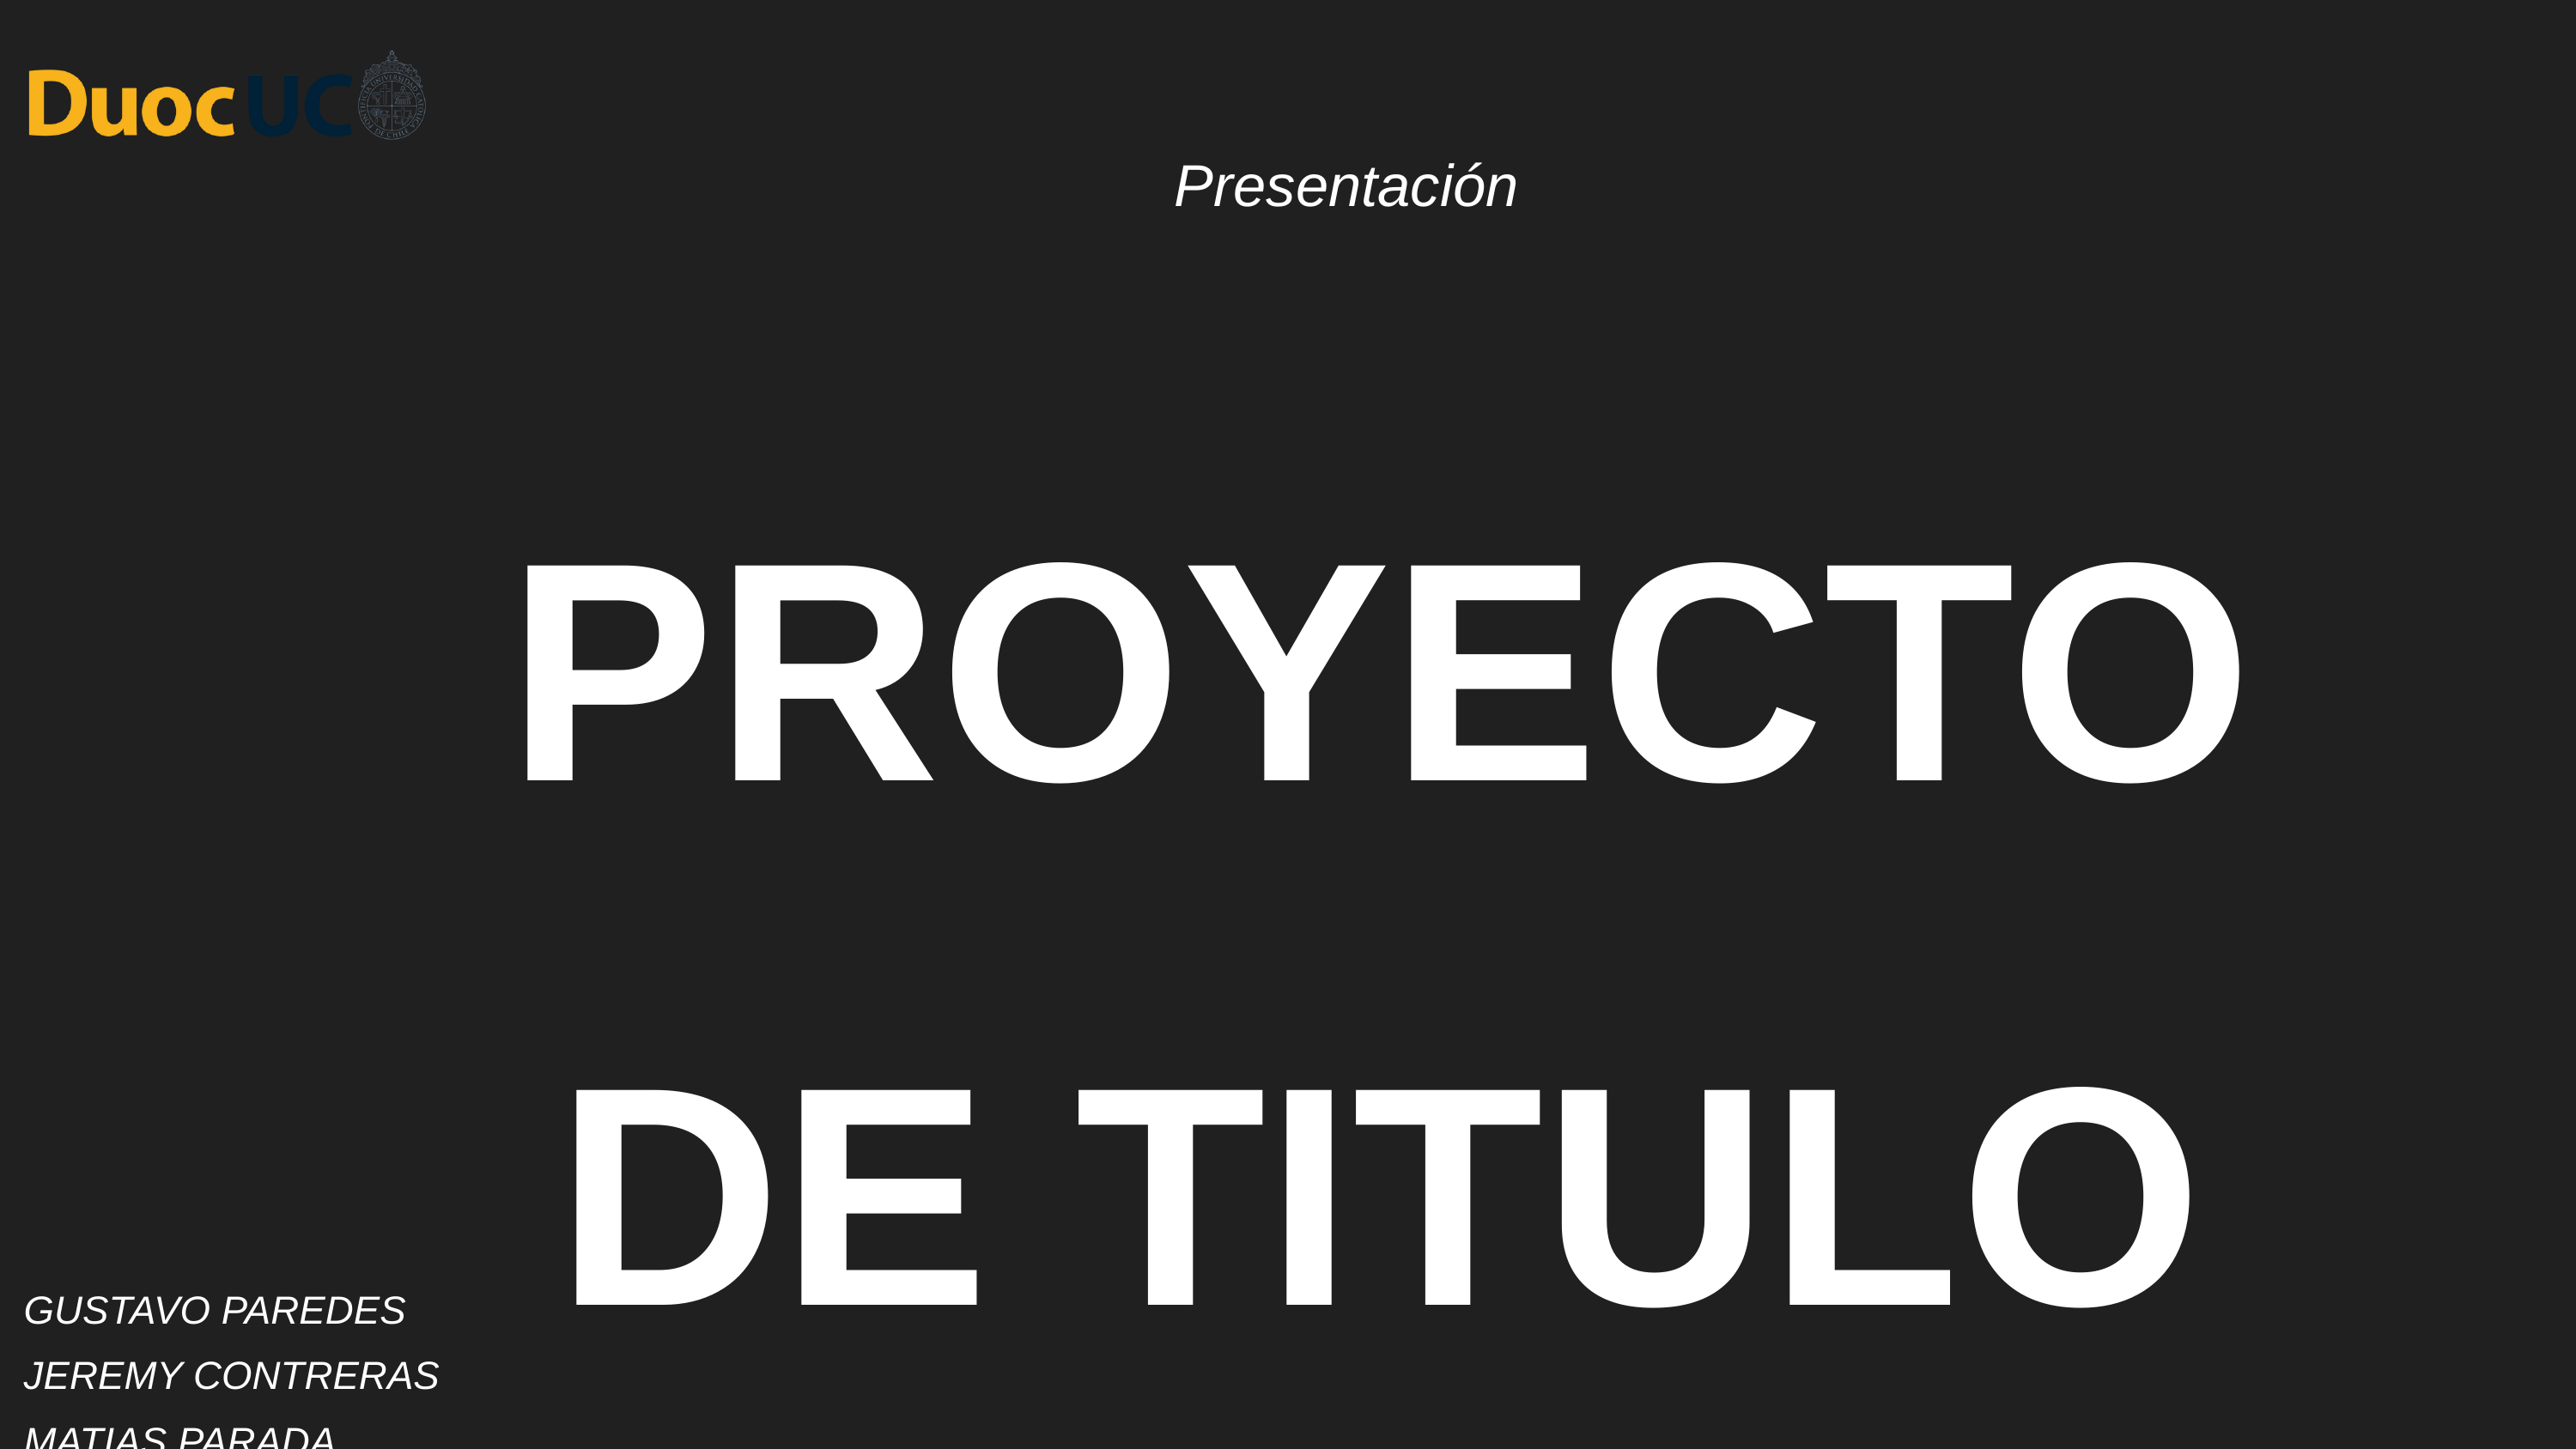

Presentación
PROYECTO DE TITULO
GUSTAVO PAREDES
JEREMY CONTRERAS
MATIAS PARADA